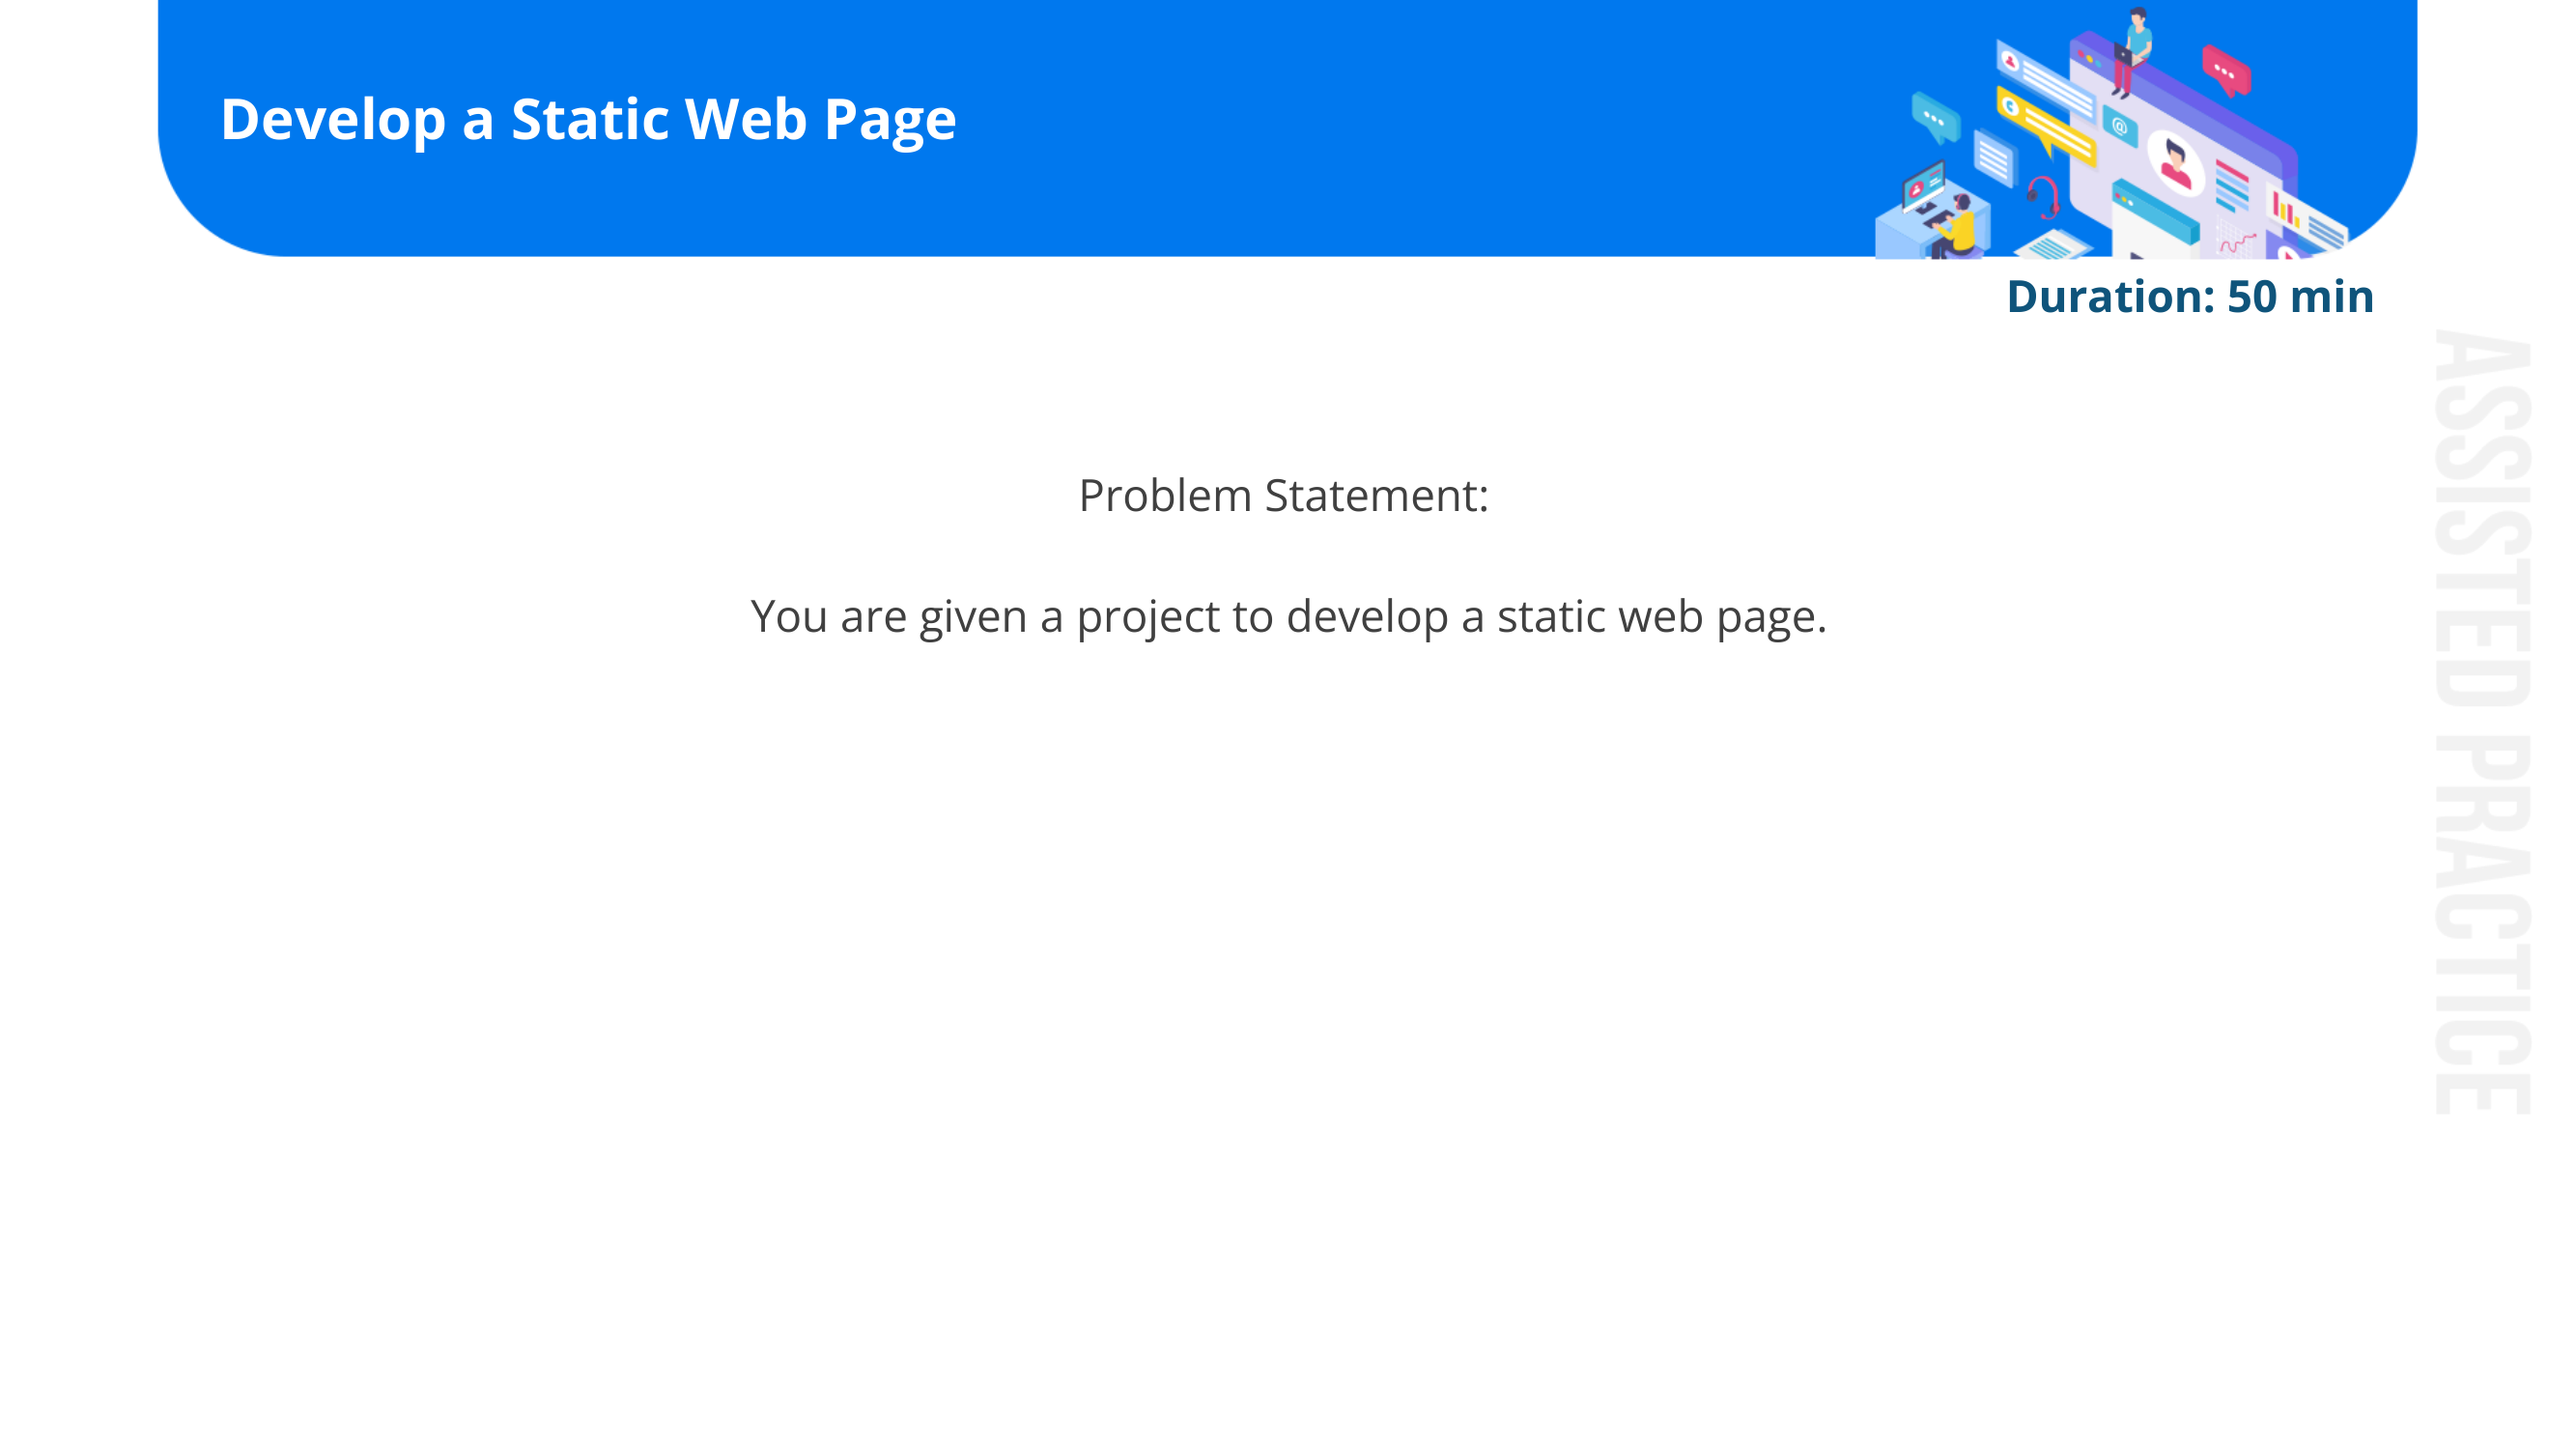

# Develop a Static Web Page
Duration: 50 min
Problem Statement:

You are given a project to develop a static web page.